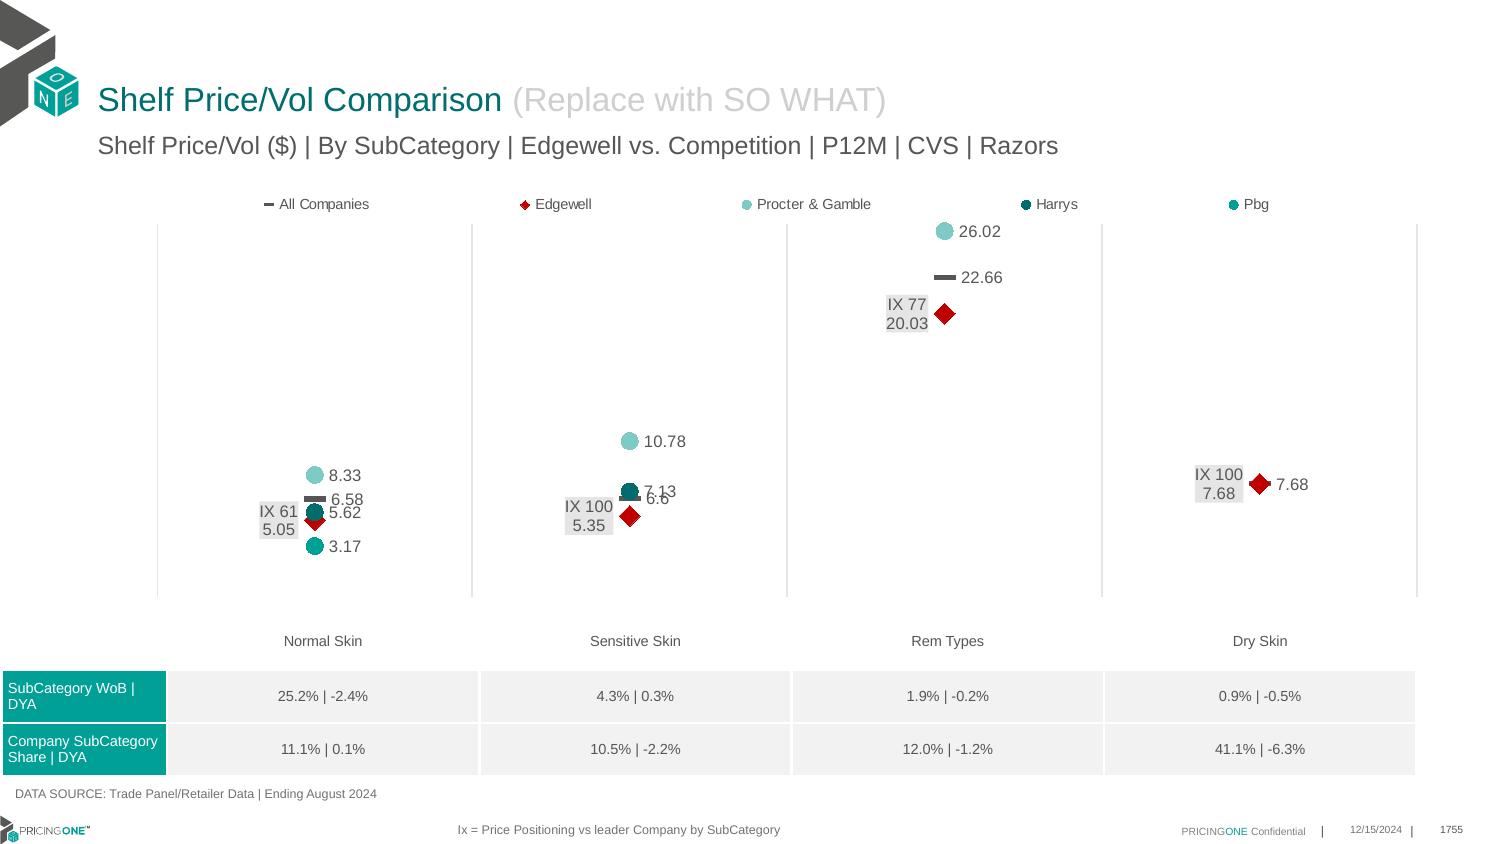

# Shelf Price/Vol Comparison (Replace with SO WHAT)
Shelf Price/Vol ($) | By SubCategory | Edgewell vs. Competition | P12M | CVS | Razors

### Chart

| Category | All Companies | Edgewell | Procter & Gamble | Harrys | Pbg |
|---|---|---|---|---|---|
| IX 61 | 6.58 | 5.05 | 8.33 | 5.62 | 3.17 |
| IX 100 | 6.6 | 5.35 | 10.78 | 7.13 | None |
| IX 77 | 22.66 | 20.03 | 26.02 | None | None |
| IX 100 | 7.68 | 7.68 | None | None | None |
|  | Normal Skin | Sensitive Skin | Rem Types | Dry Skin |
| --- | --- | --- | --- | --- |
| SubCategory WoB | DYA | 25.2% | -2.4% | 4.3% | 0.3% | 1.9% | -0.2% | 0.9% | -0.5% |
| Company SubCategory Share | DYA | 11.1% | 0.1% | 10.5% | -2.2% | 12.0% | -1.2% | 41.1% | -6.3% |
DATA SOURCE: Trade Panel/Retailer Data | Ending August 2024
Ix = Price Positioning vs leader Company by SubCategory
12/15/2024
1755